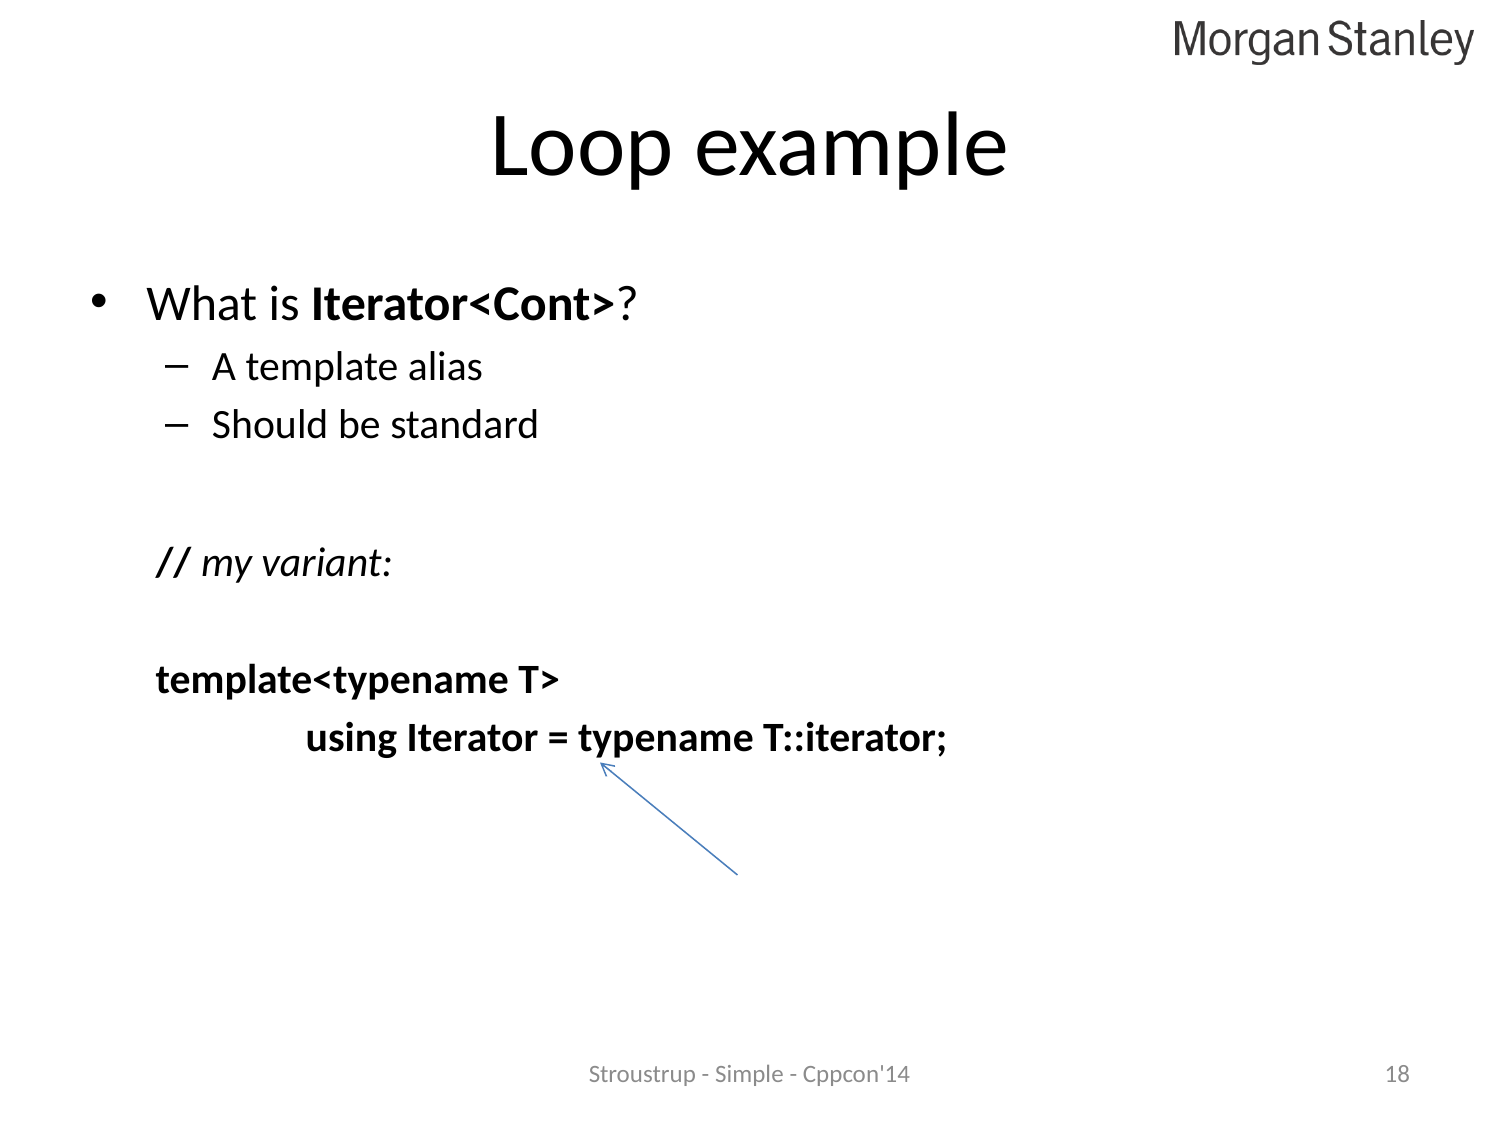

# Loop example
What is Iterator<Cont>?
A template alias
Should be standard

// my variant:

template<typename T>
	using Iterator = typename T::iterator;
Stroustrup - Simple - Cppcon'14
18